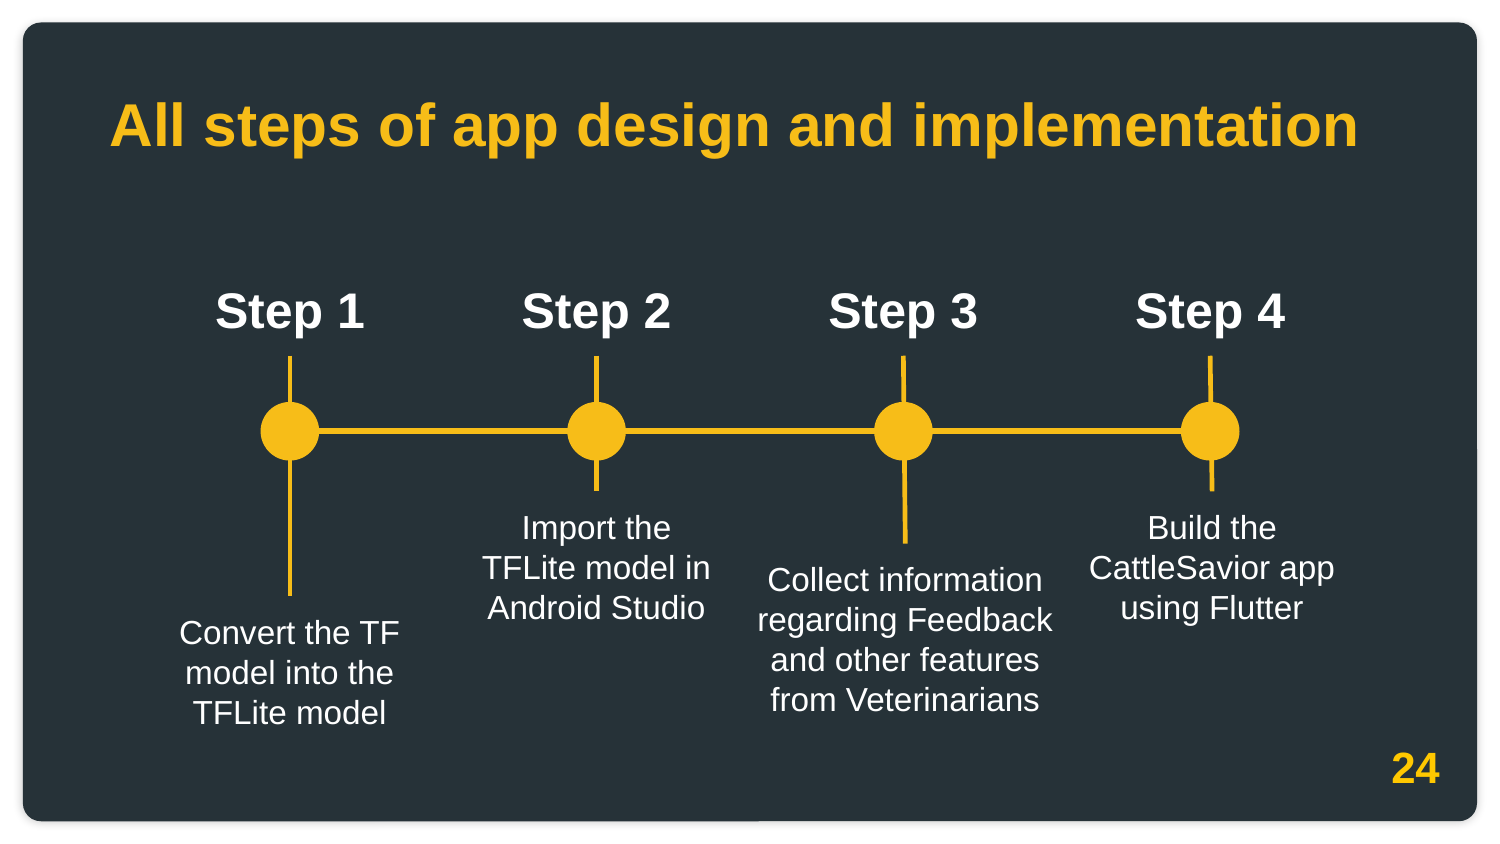

All steps of app design and implementation
Step 1
Step 2
Step 3
Step 4

Import the TFLite model in Android Studio
Build the CattleSavior app using Flutter
Collect information regarding Feedback and other features from Veterinarians
Convert the TF model into the TFLite model
24